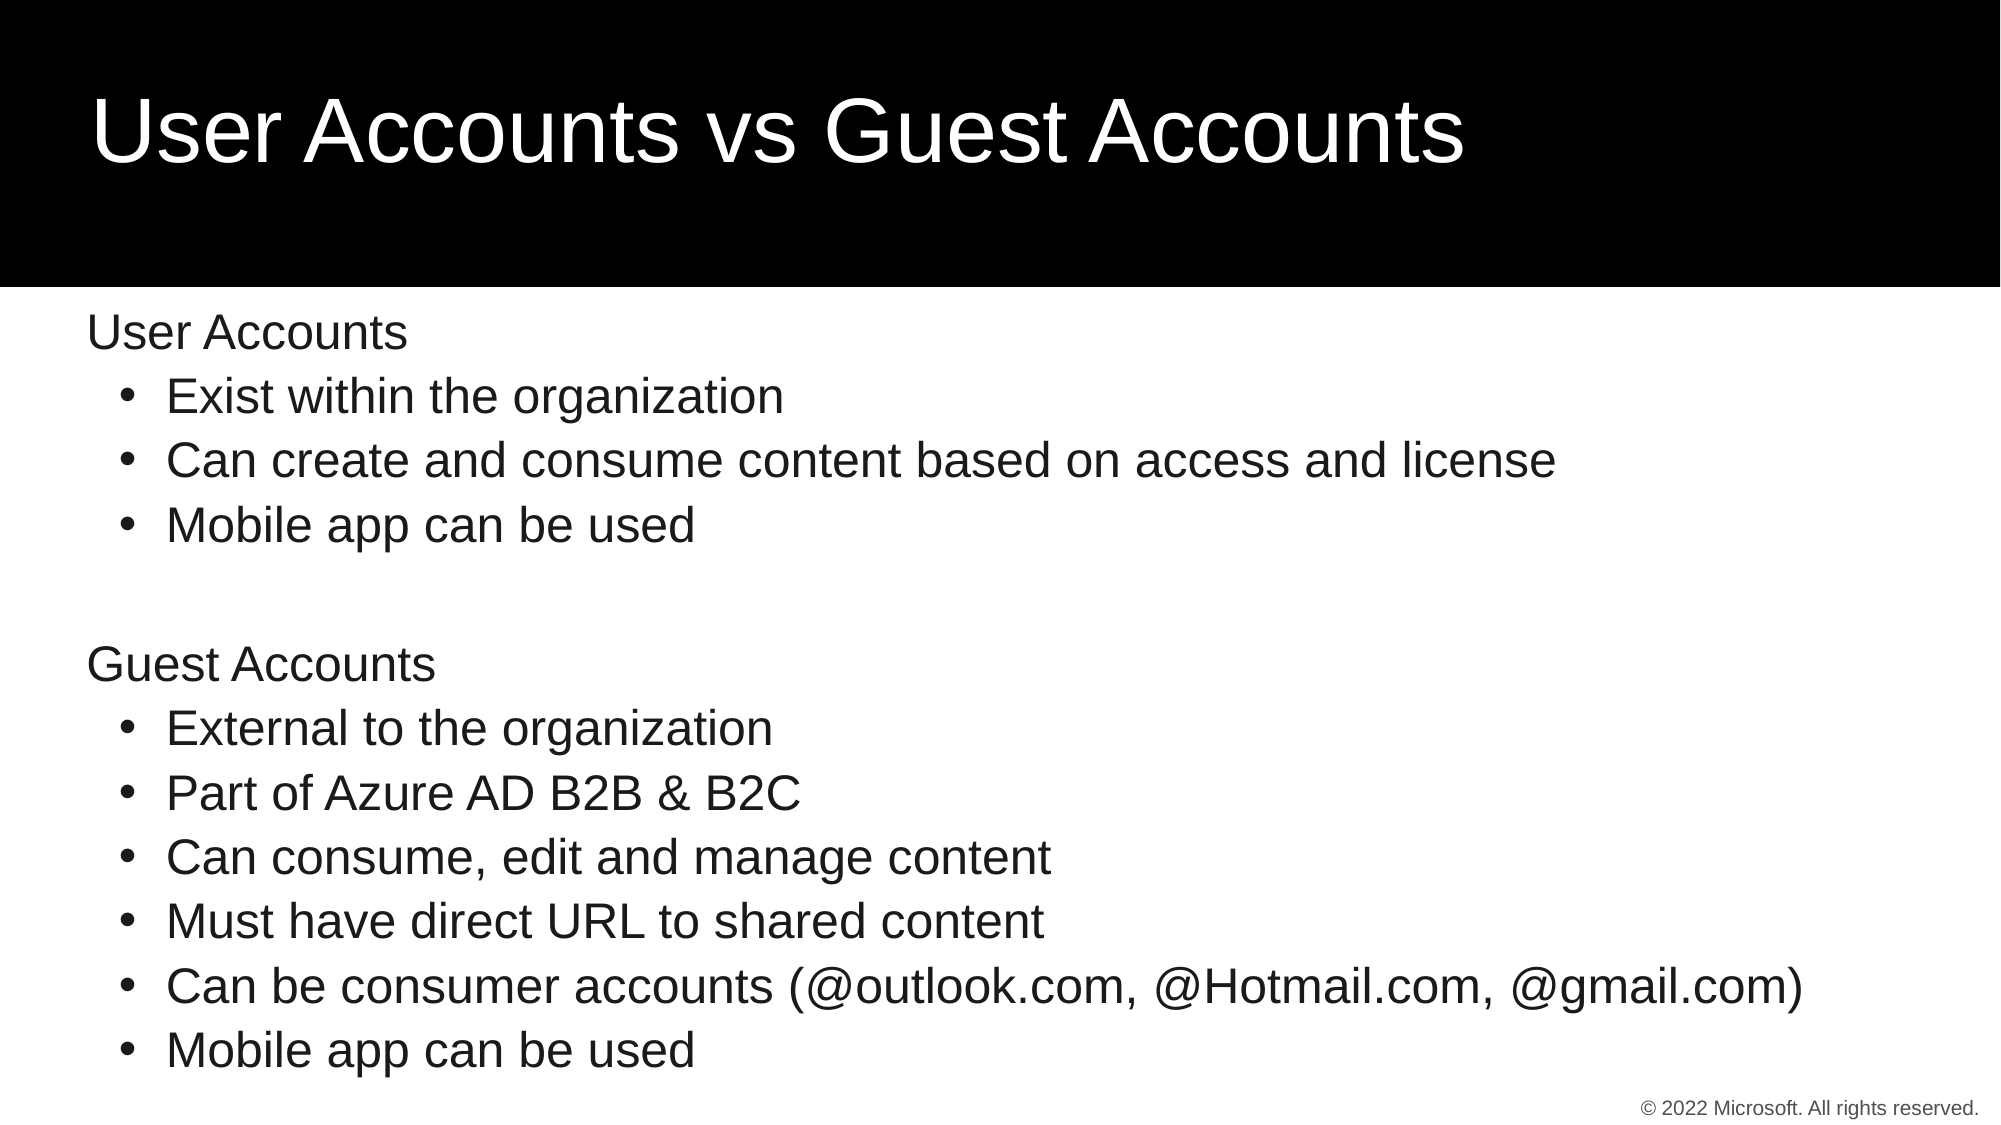

# User Accounts vs Guest Accounts

User Accounts
Exist within the organization
Can create and consume content based on access and license
Mobile app can be used

Guest Accounts
External to the organization
Part of Azure AD B2B & B2C
Can consume, edit and manage content
Must have direct URL to shared content
Can be consumer accounts (@outlook.com, @Hotmail.com, @gmail.com)
Mobile app can be used

© 2022 Microsoft. All rights reserved.